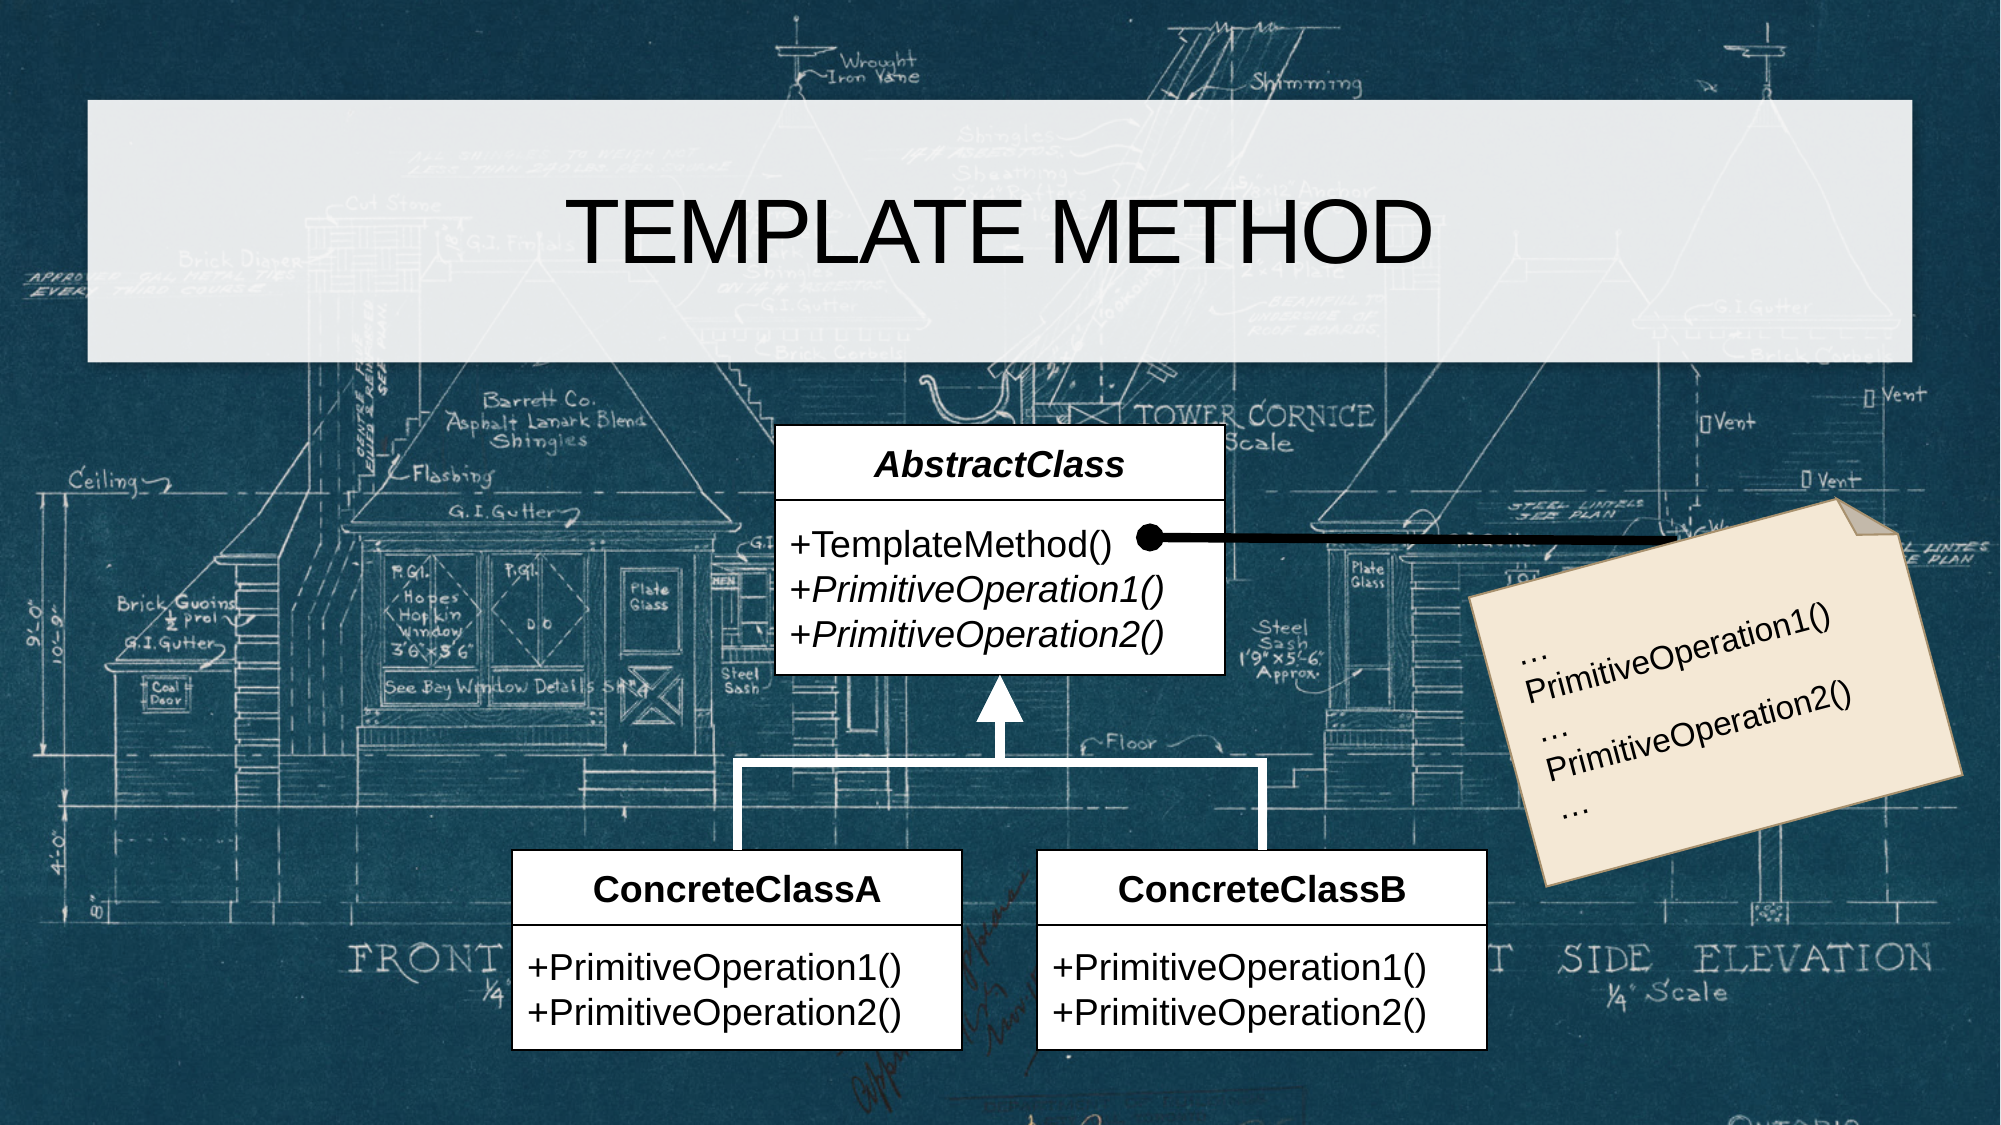

# Template Method
AbstractClass
+TemplateMethod()
+PrimitiveOperation1()
+PrimitiveOperation2()
…
PrimitiveOperation1()
…
PrimitiveOperation2()
…
ConcreteClassA
+PrimitiveOperation1()
+PrimitiveOperation2()
ConcreteClassB
+PrimitiveOperation1()
+PrimitiveOperation2()